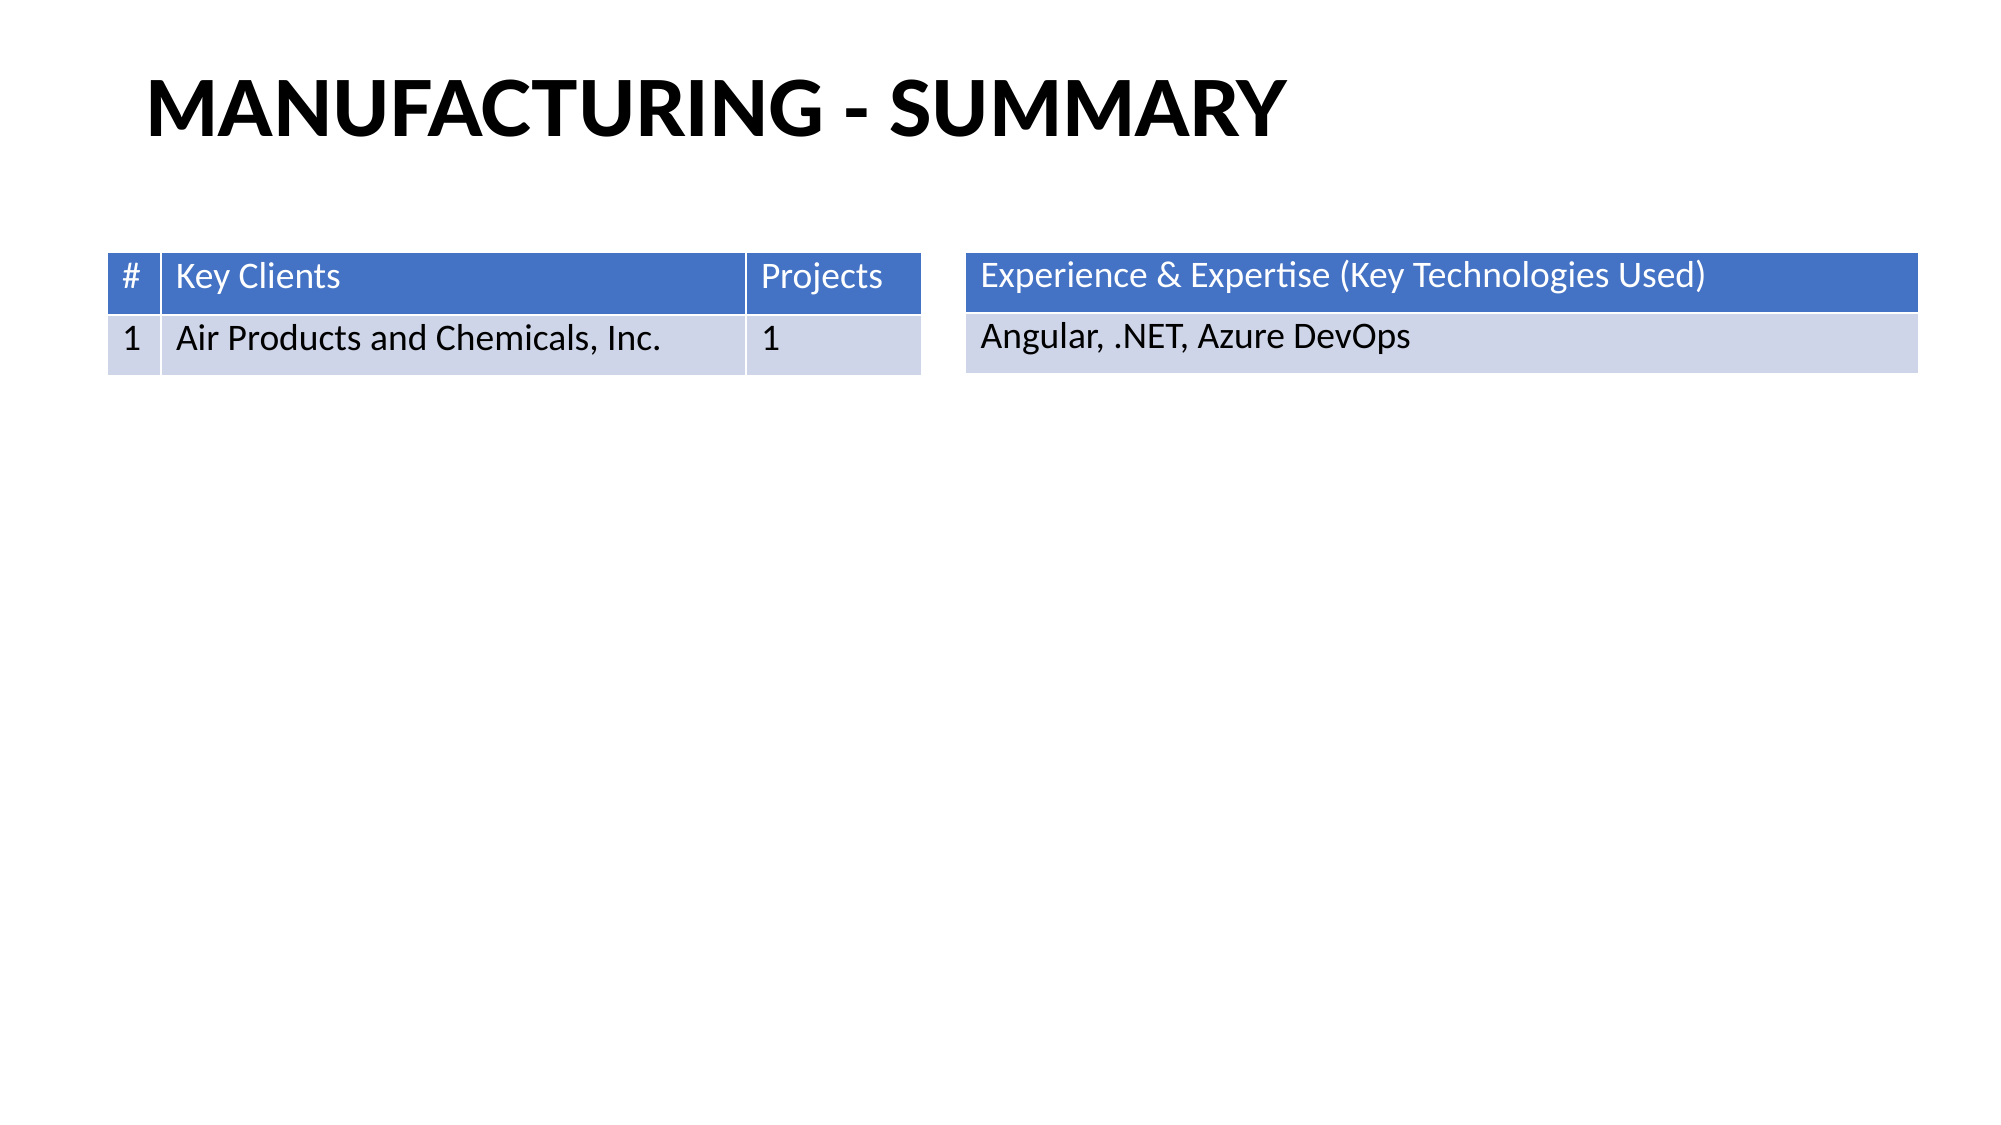

# MANUFACTURING - SUMMARY
| Experience & Expertise (Key Technologies Used) |
| --- |
| Angular, .NET, Azure DevOps |
| # | Key Clients | Projects |
| --- | --- | --- |
| 1 | Air Products and Chemicals, Inc. | 1 |